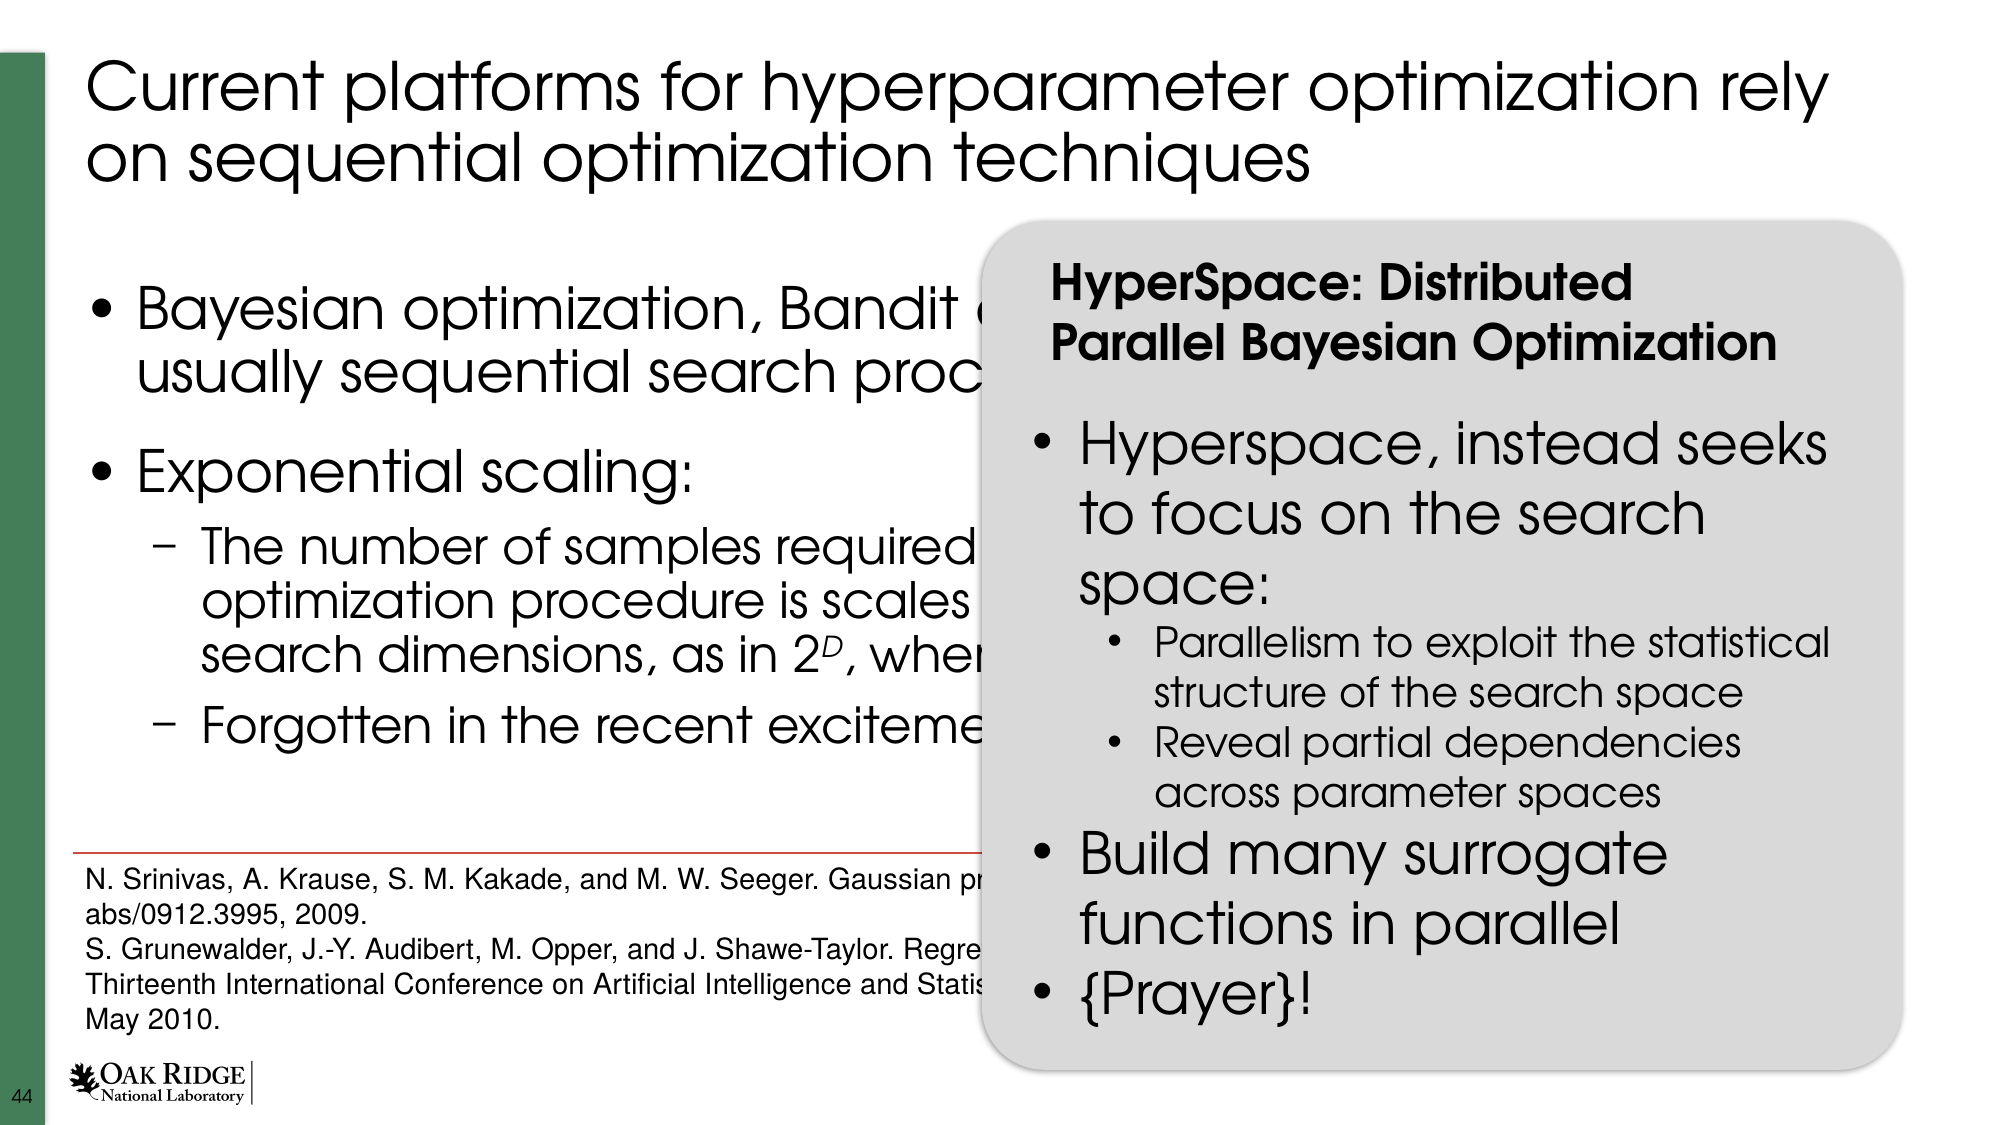

# Current platforms for hyperparameter optimization rely on sequential optimization techniques

HyperSpace: Distributed Parallel Bayesian Optimization
Hyperspace, instead seeks to focus on the search space:
Parallelism to exploit the statistical structure of the search space
Reveal partial dependencies across parameter spaces
Build many surrogate functions in parallel
{Prayer}!
Bayesian optimization, Bandit optimization, and others are usually sequential search processes
Exponential scaling:
The number of samples required to bound our uncertainty about the optimization procedure is scales exponentially with the number of search dimensions, as in 2D, where D is number of dimensions [1, 2].
Forgotten in the recent excitement of Bayesian optimization.
N. Srinivas, A. Krause, S. M. Kakade, and M. W. Seeger. Gaussian process bandits without regret: An experimental design approach. CoRR, abs/0912.3995, 2009.
S. Grunewalder, J.-Y. Audibert, M. Opper, and J. Shawe-Taylor. Regret Bounds for Gaussian Process Bandit Problems. In AISTATS 2010 - Thirteenth International Conference on Artificial Intelligence and Statistics, volume 9, pages 273–280, Chia Laguna Resort, Sardinia, Italy, May 2010.